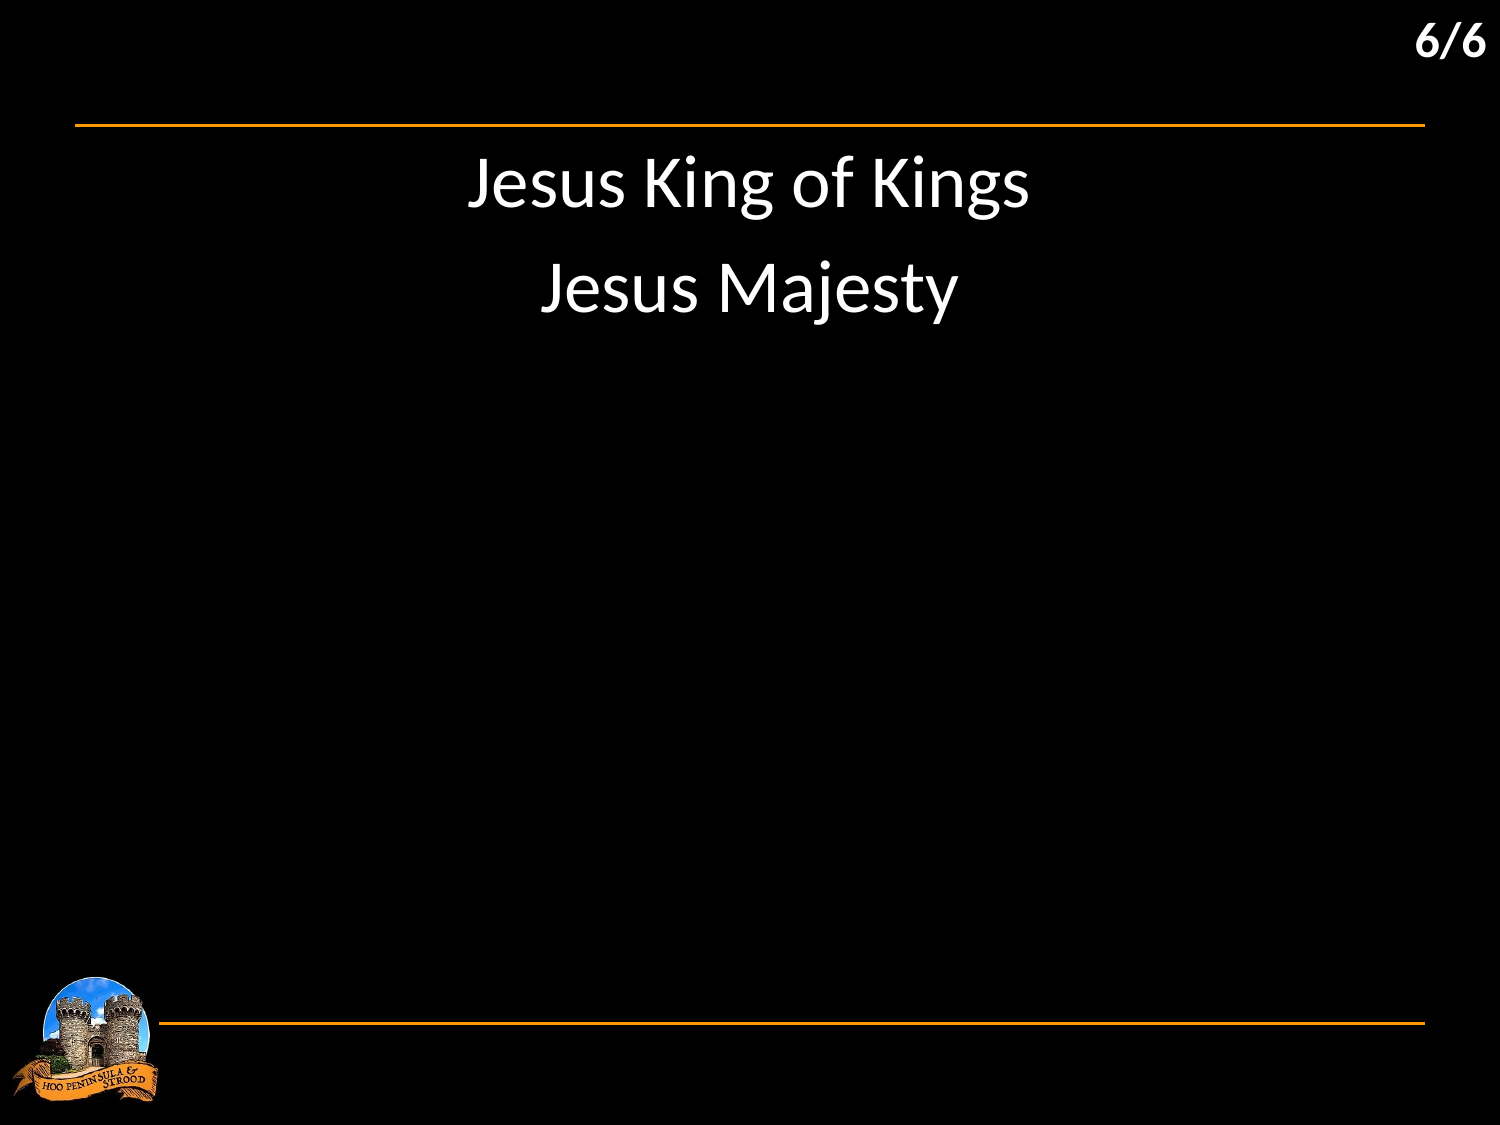

6/6
Jesus King of Kings
Jesus Majesty